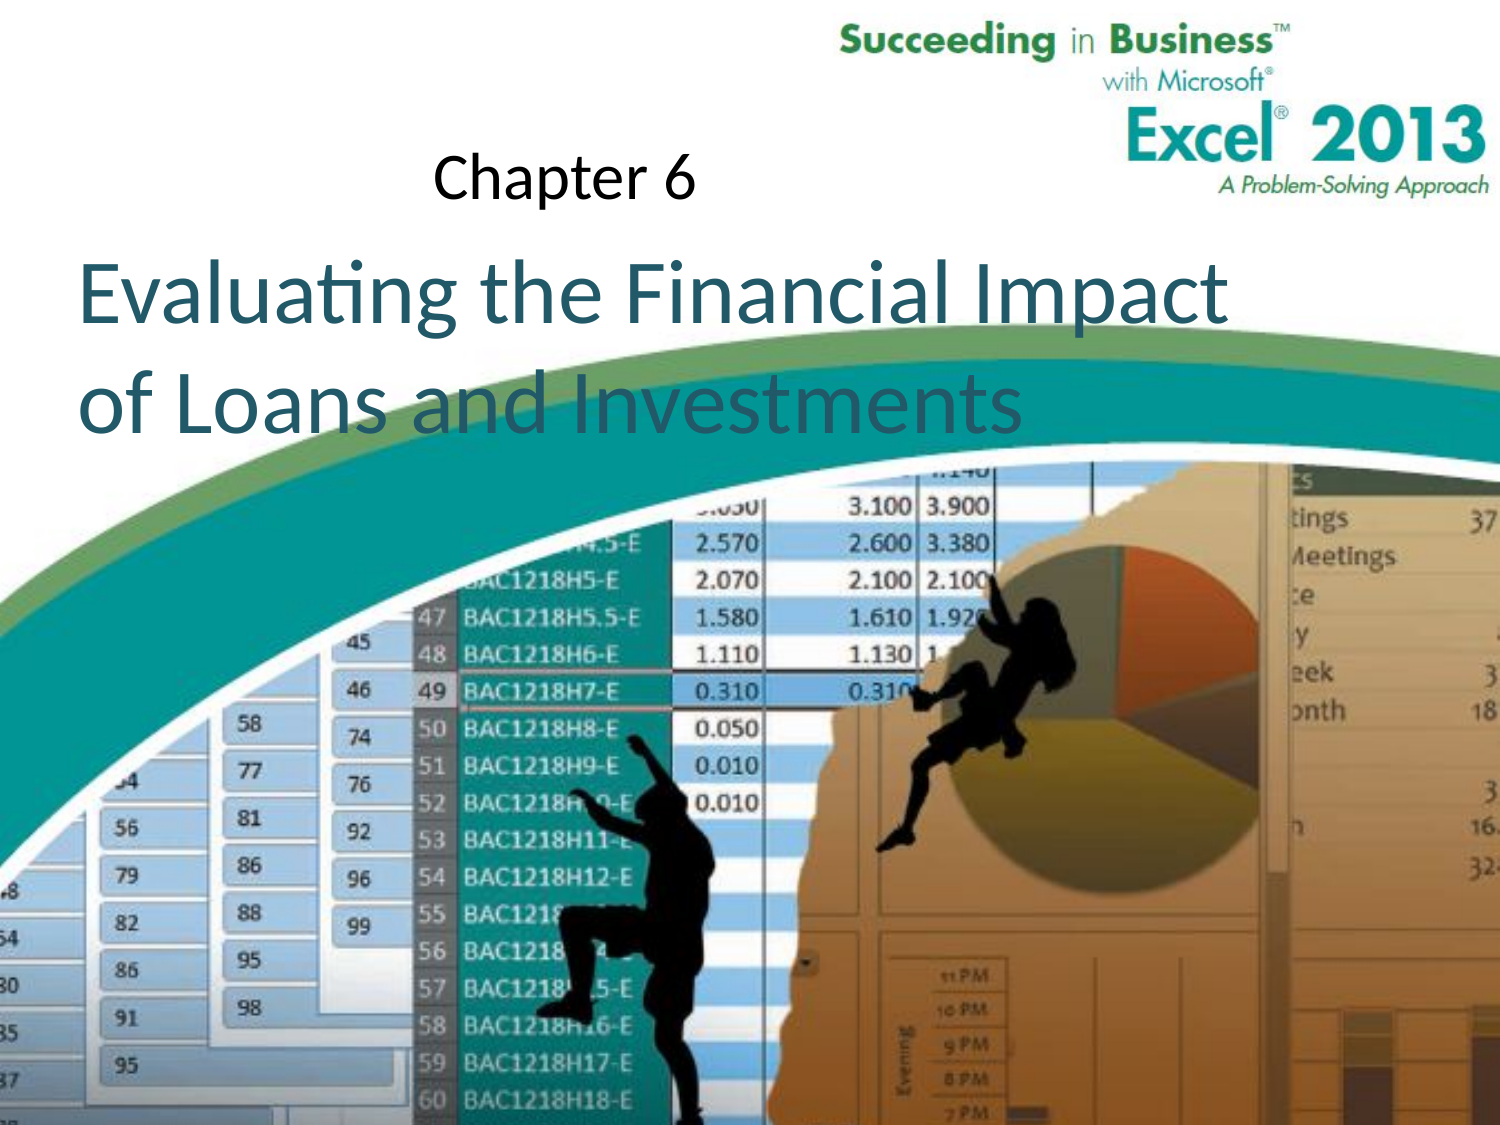

Chapter 6
# Evaluating the Financial Impact of Loans and Investments